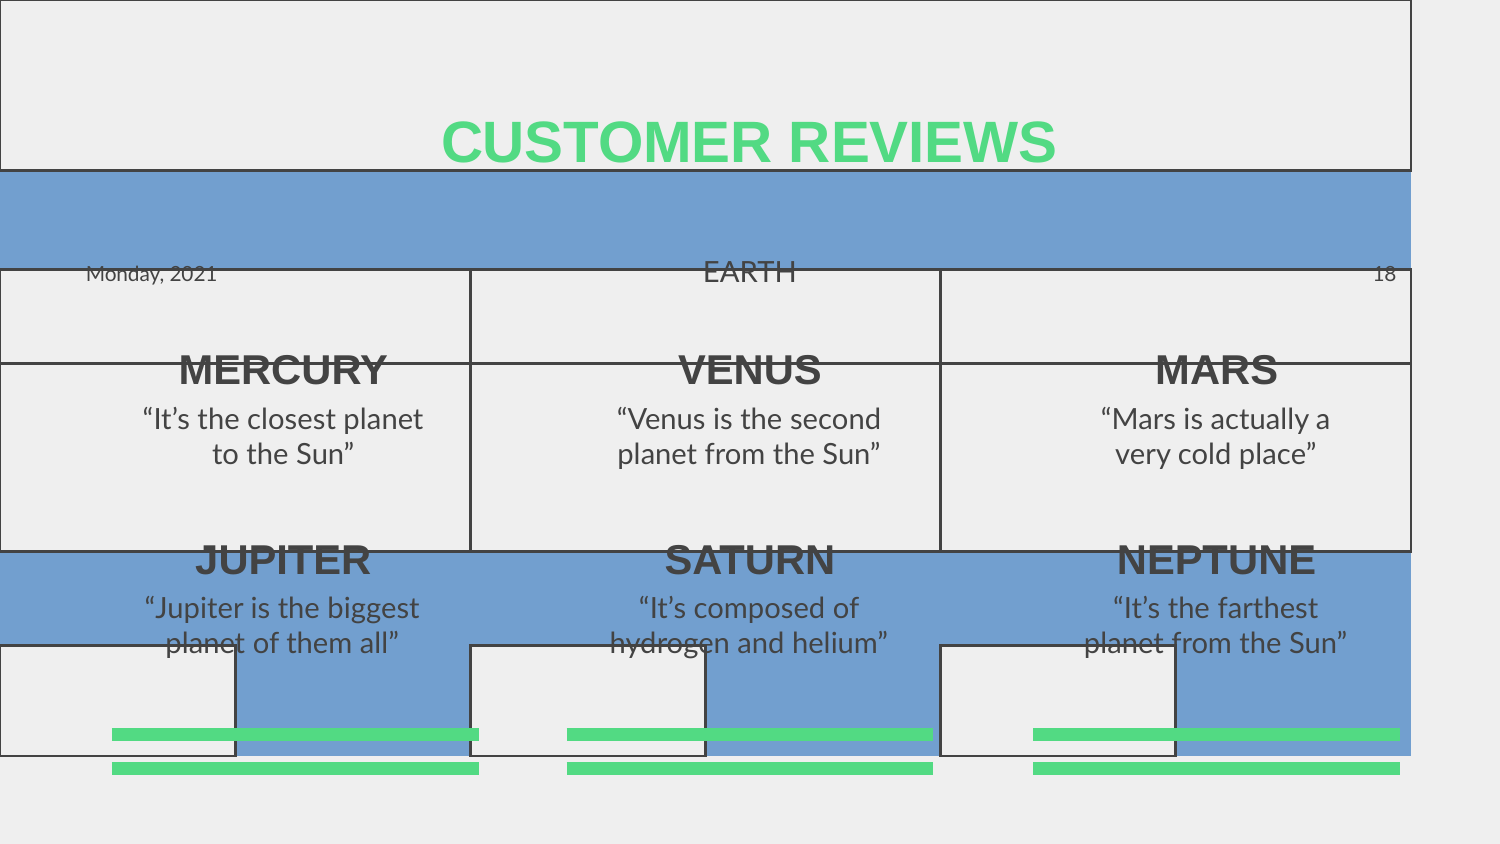

# CUSTOMER REVIEWS
18
Monday, 2021
EARTH
MERCURY
VENUS
MARS
“It’s the closest planet to the Sun”
“Venus is the second planet from the Sun”
“Mars is actually a very cold place”
JUPITER
SATURN
NEPTUNE
“Jupiter is the biggest planet of them all”
“It’s composed of hydrogen and helium”
“It’s the farthest planet from the Sun”